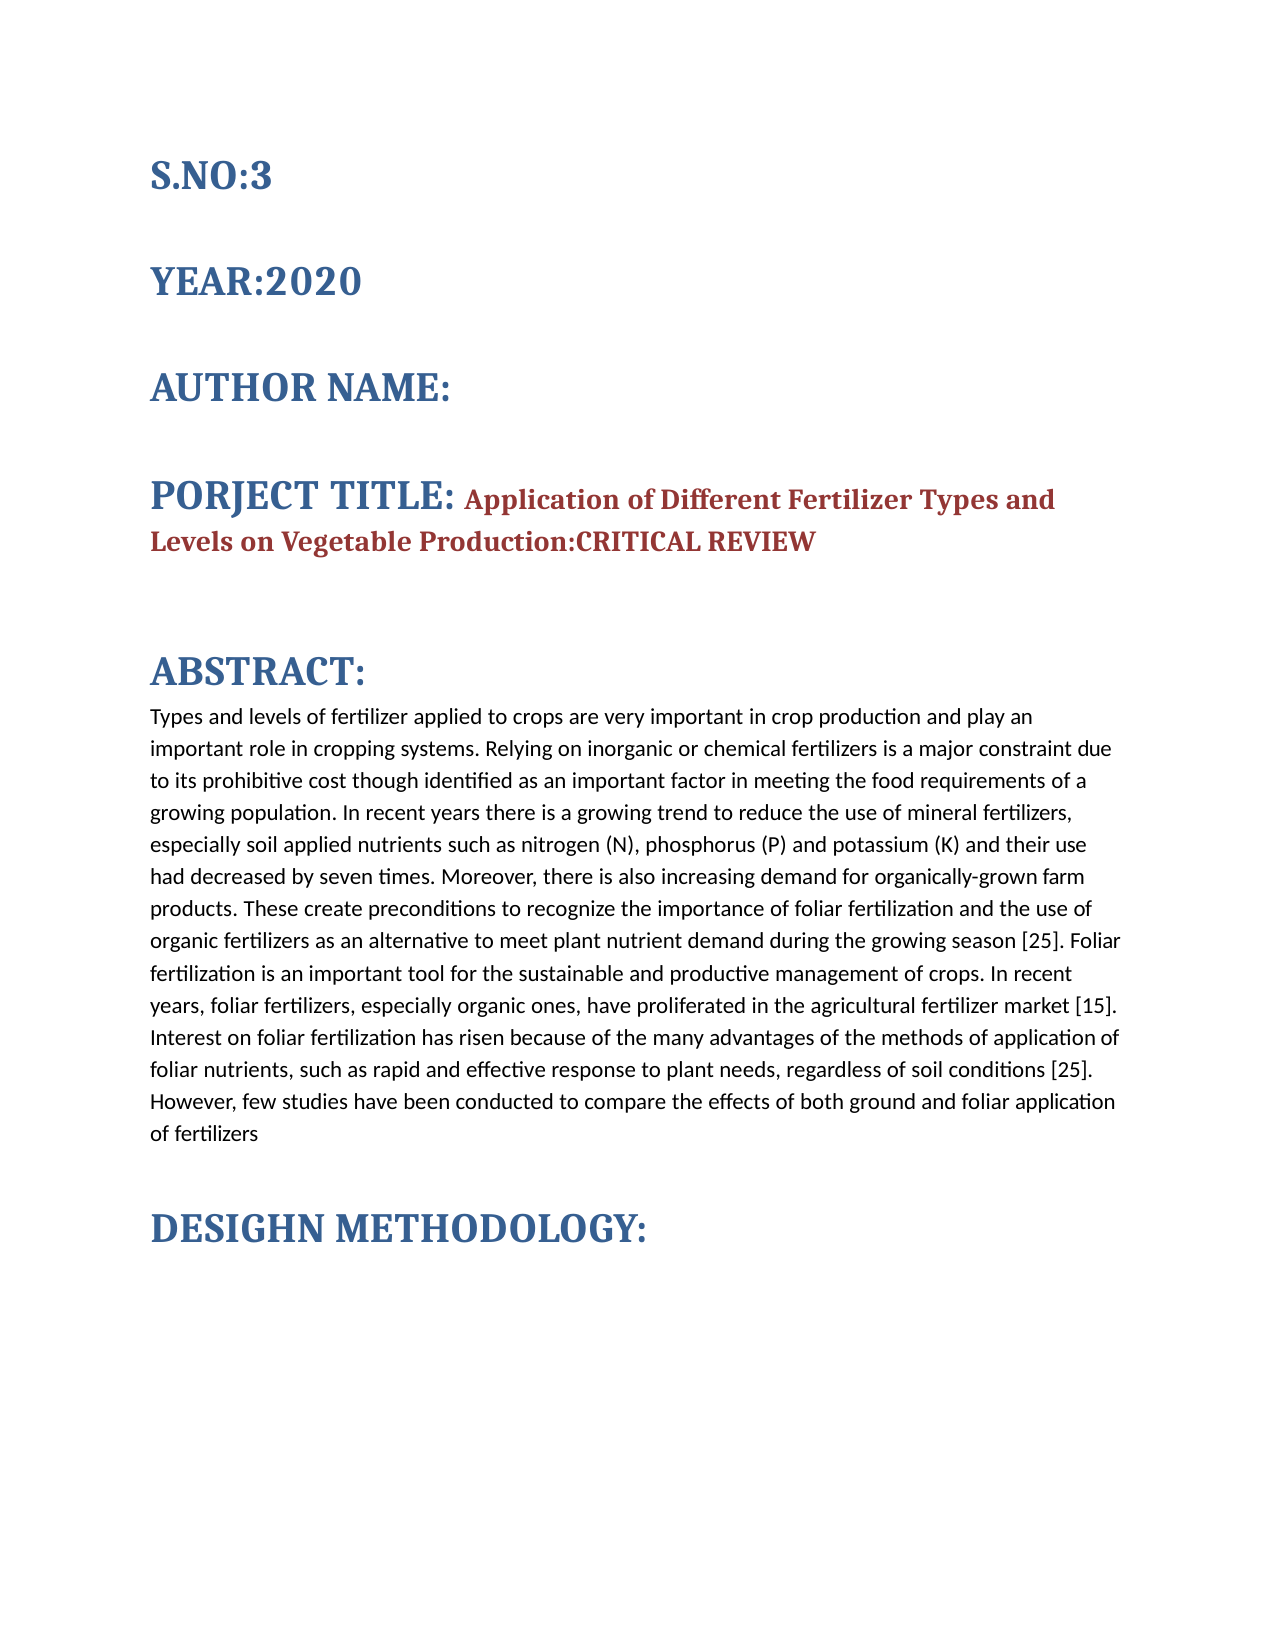

S.NO:3
YEAR:2020 AUTHOR NAME:

PORJECT TITLE: Application of Different Fertilizer Types and Levels on Vegetable Production:CRITICAL REVIEW
ABSTRACT:
Types and levels of fertilizer applied to crops are very important in crop production and play an important role in cropping systems. Relying on inorganic or chemical fertilizers is a major constraint due to its prohibitive cost though identified as an important factor in meeting the food requirements of a growing population. In recent years there is a growing trend to reduce the use of mineral fertilizers, especially soil applied nutrients such as nitrogen (N), phosphorus (P) and potassium (K) and their use had decreased by seven times. Moreover, there is also increasing demand for organically-grown farm products. These create preconditions to recognize the importance of foliar fertilization and the use of organic fertilizers as an alternative to meet plant nutrient demand during the growing season [25]. Foliar fertilization is an important tool for the sustainable and productive management of crops. In recent years, foliar fertilizers, especially organic ones, have proliferated in the agricultural fertilizer market [15]. Interest on foliar fertilization has risen because of the many advantages of the methods of application of foliar nutrients, such as rapid and effective response to plant needs, regardless of soil conditions [25].
However, few studies have been conducted to compare the effects of both ground and foliar application of fertilizers
DESIGHN METHODOLOGY: